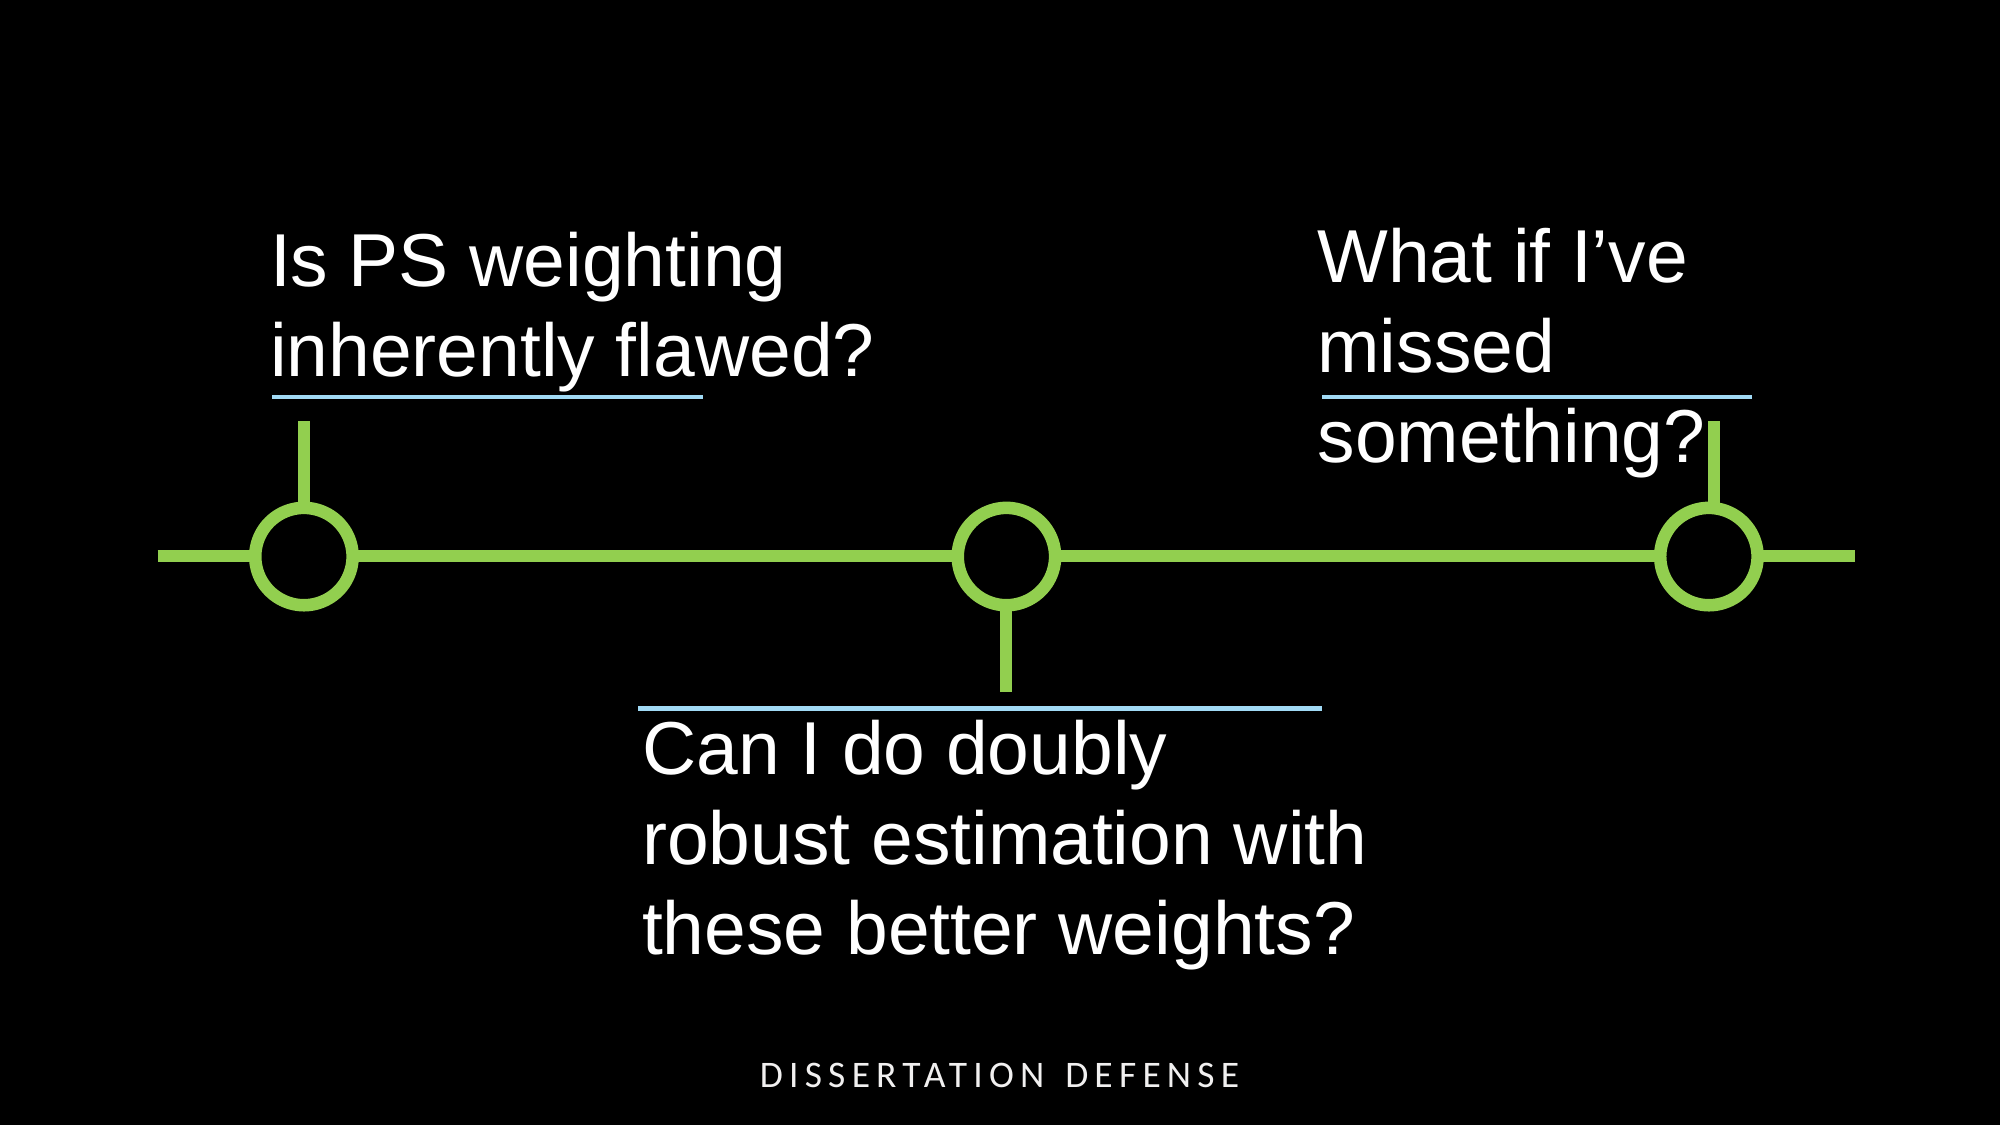

What if I’ve missed something?
Is PS weighting inherently flawed?

Can I do doubly robust estimation with these better weights?